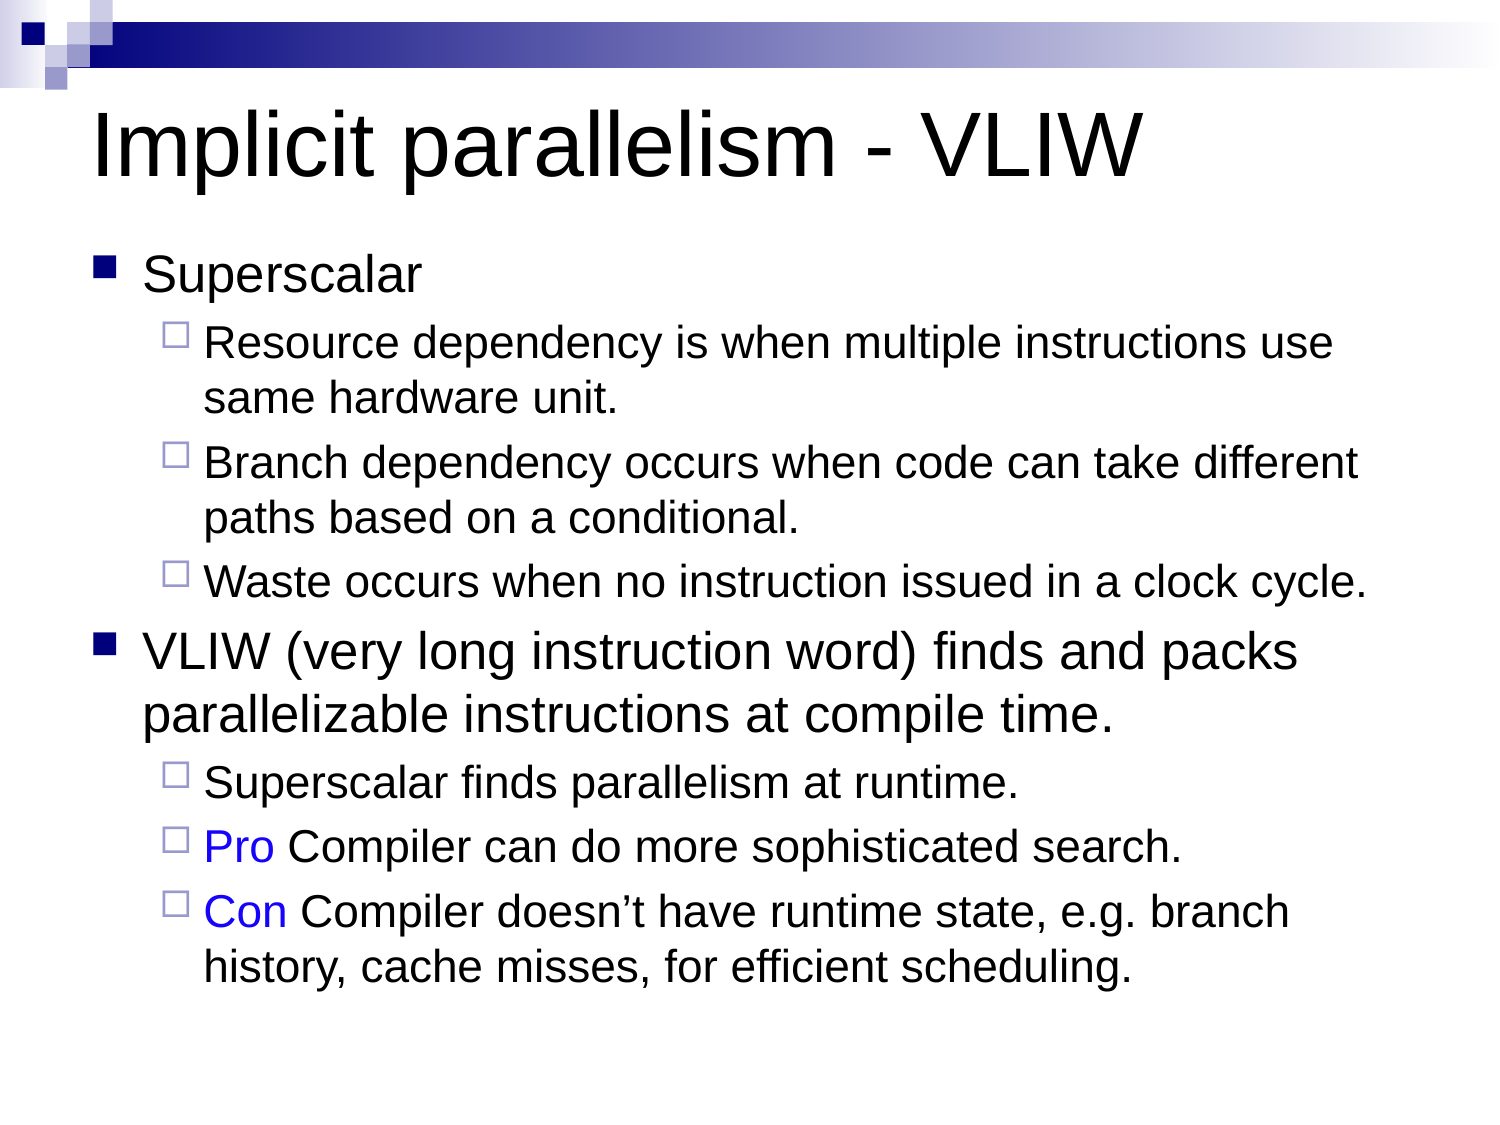

# Implicit parallelism - VLIW
Superscalar
Resource dependency is when multiple instructions use same hardware unit.
Branch dependency occurs when code can take different paths based on a conditional.
Waste occurs when no instruction issued in a clock cycle.
VLIW (very long instruction word) finds and packs parallelizable instructions at compile time.
Superscalar finds parallelism at runtime.
Pro Compiler can do more sophisticated search.
Con Compiler doesn’t have runtime state, e.g. branch history, cache misses, for efficient scheduling.